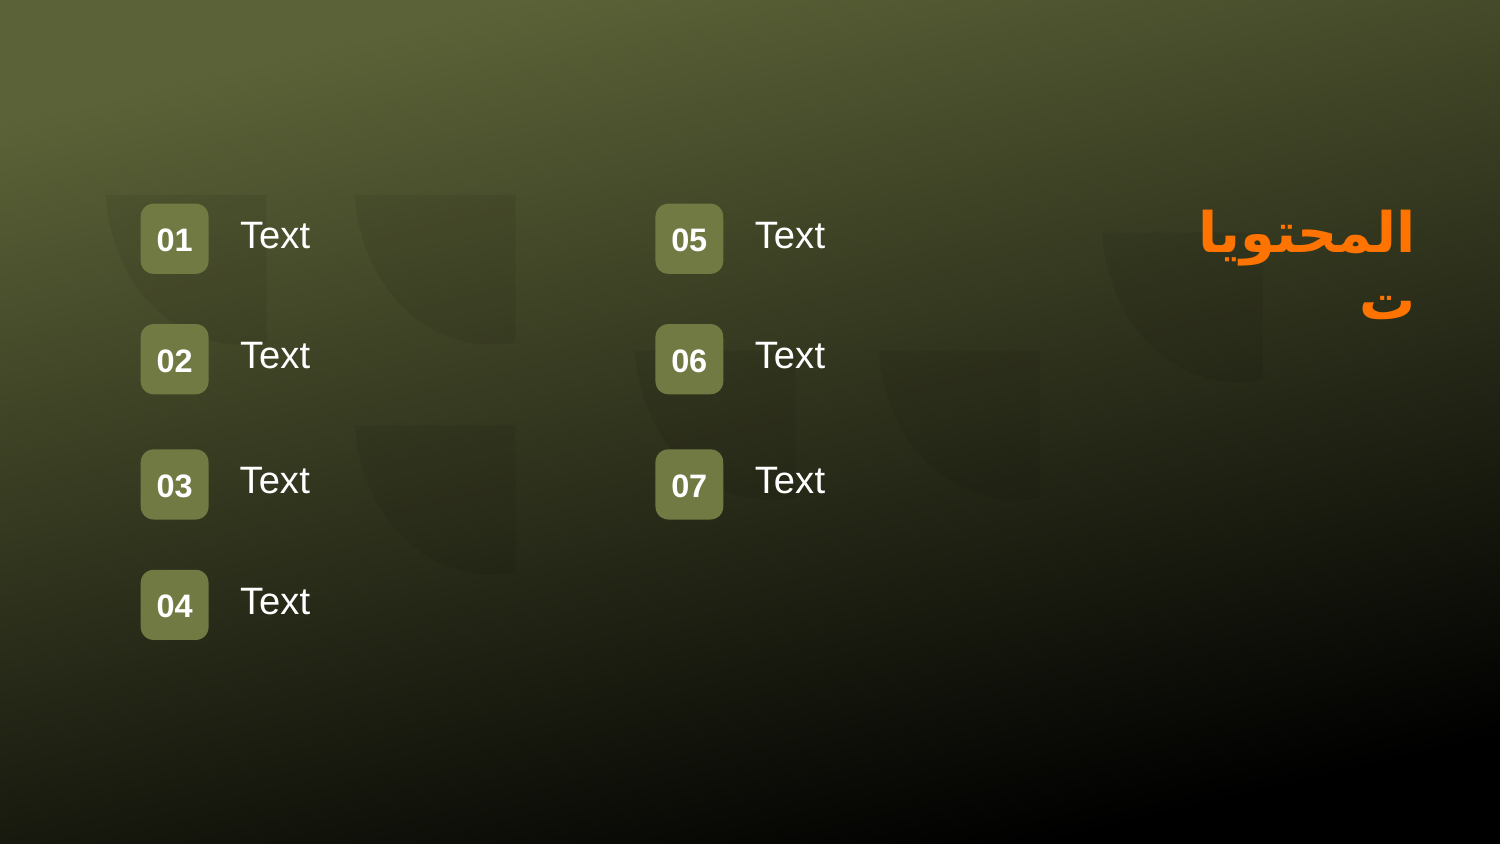

# المحتويات
01
Text
05
Text
Text
02
Text
06
03
Text
07
Text
04
Text